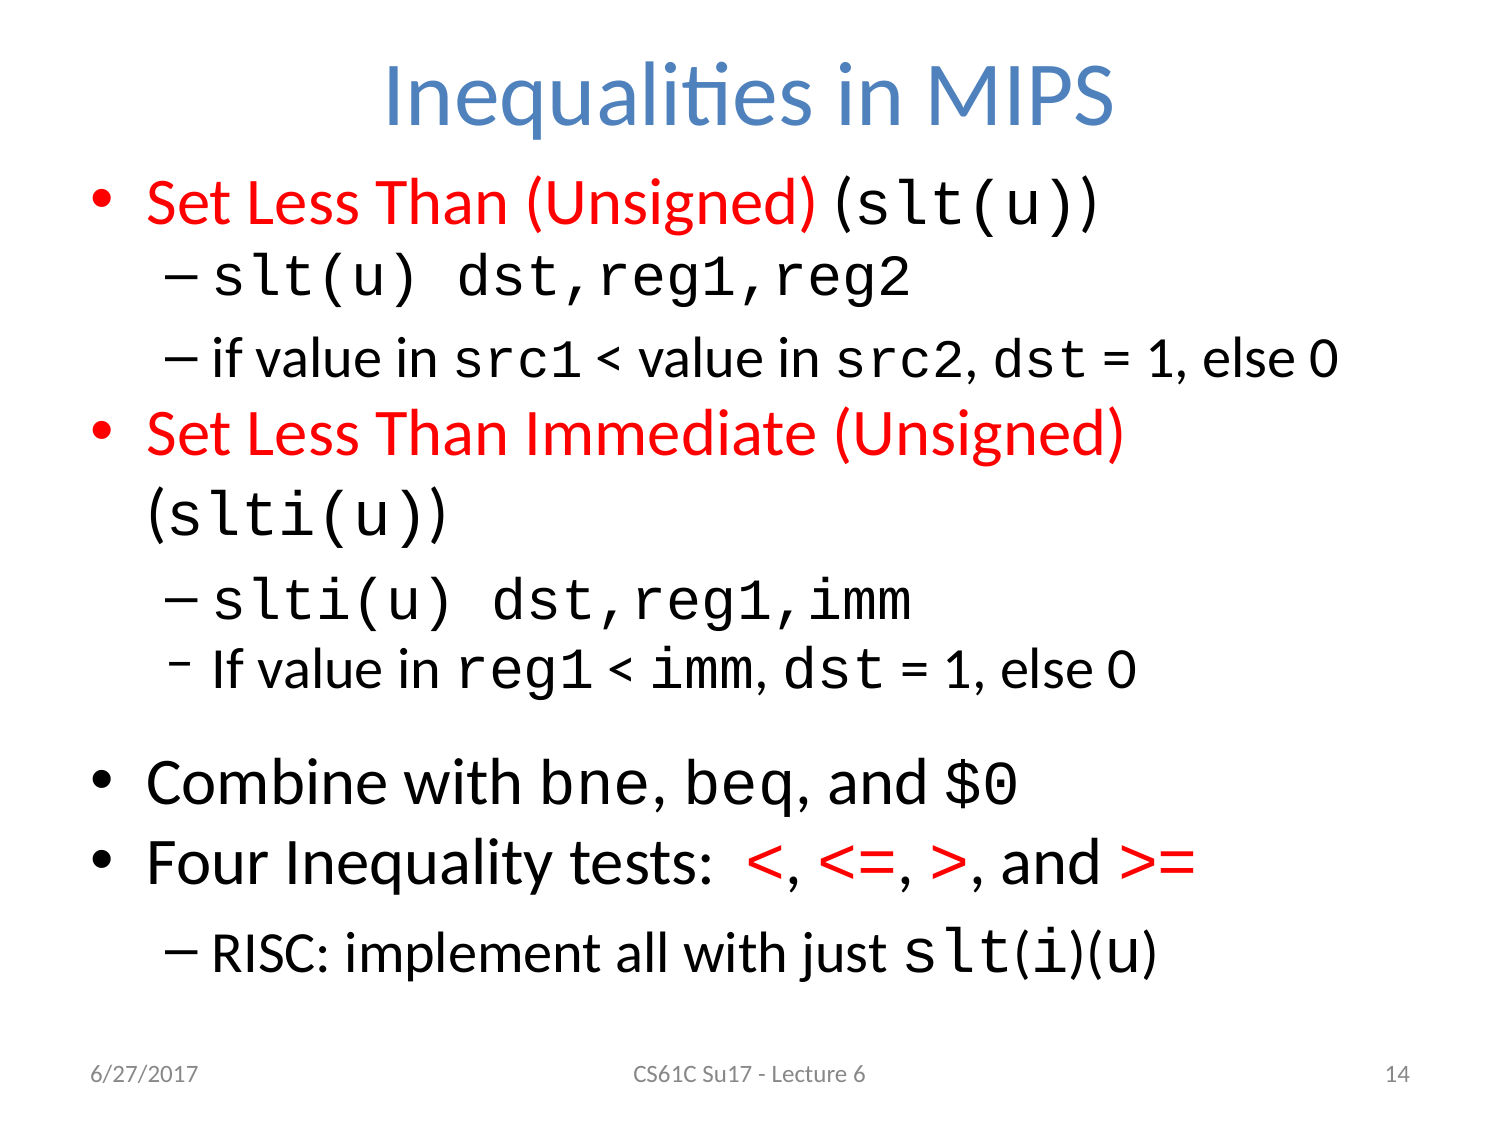

# Inequalities in MIPS
Set Less Than (Unsigned) (slt(u))
slt(u) dst,reg1,reg2
if value in src1 < value in src2, dst = 1, else 0
Set Less Than Immediate (Unsigned) (slti(u))
slti(u) dst,reg1,imm
If value in reg1 < imm, dst = 1, else 0
Combine with bne, beq, and $0
Four Inequality tests:  <, <=, >, and >=
RISC: implement all with just slt(i)(u)
6/27/2017
CS61C Su17 - Lecture 6
14